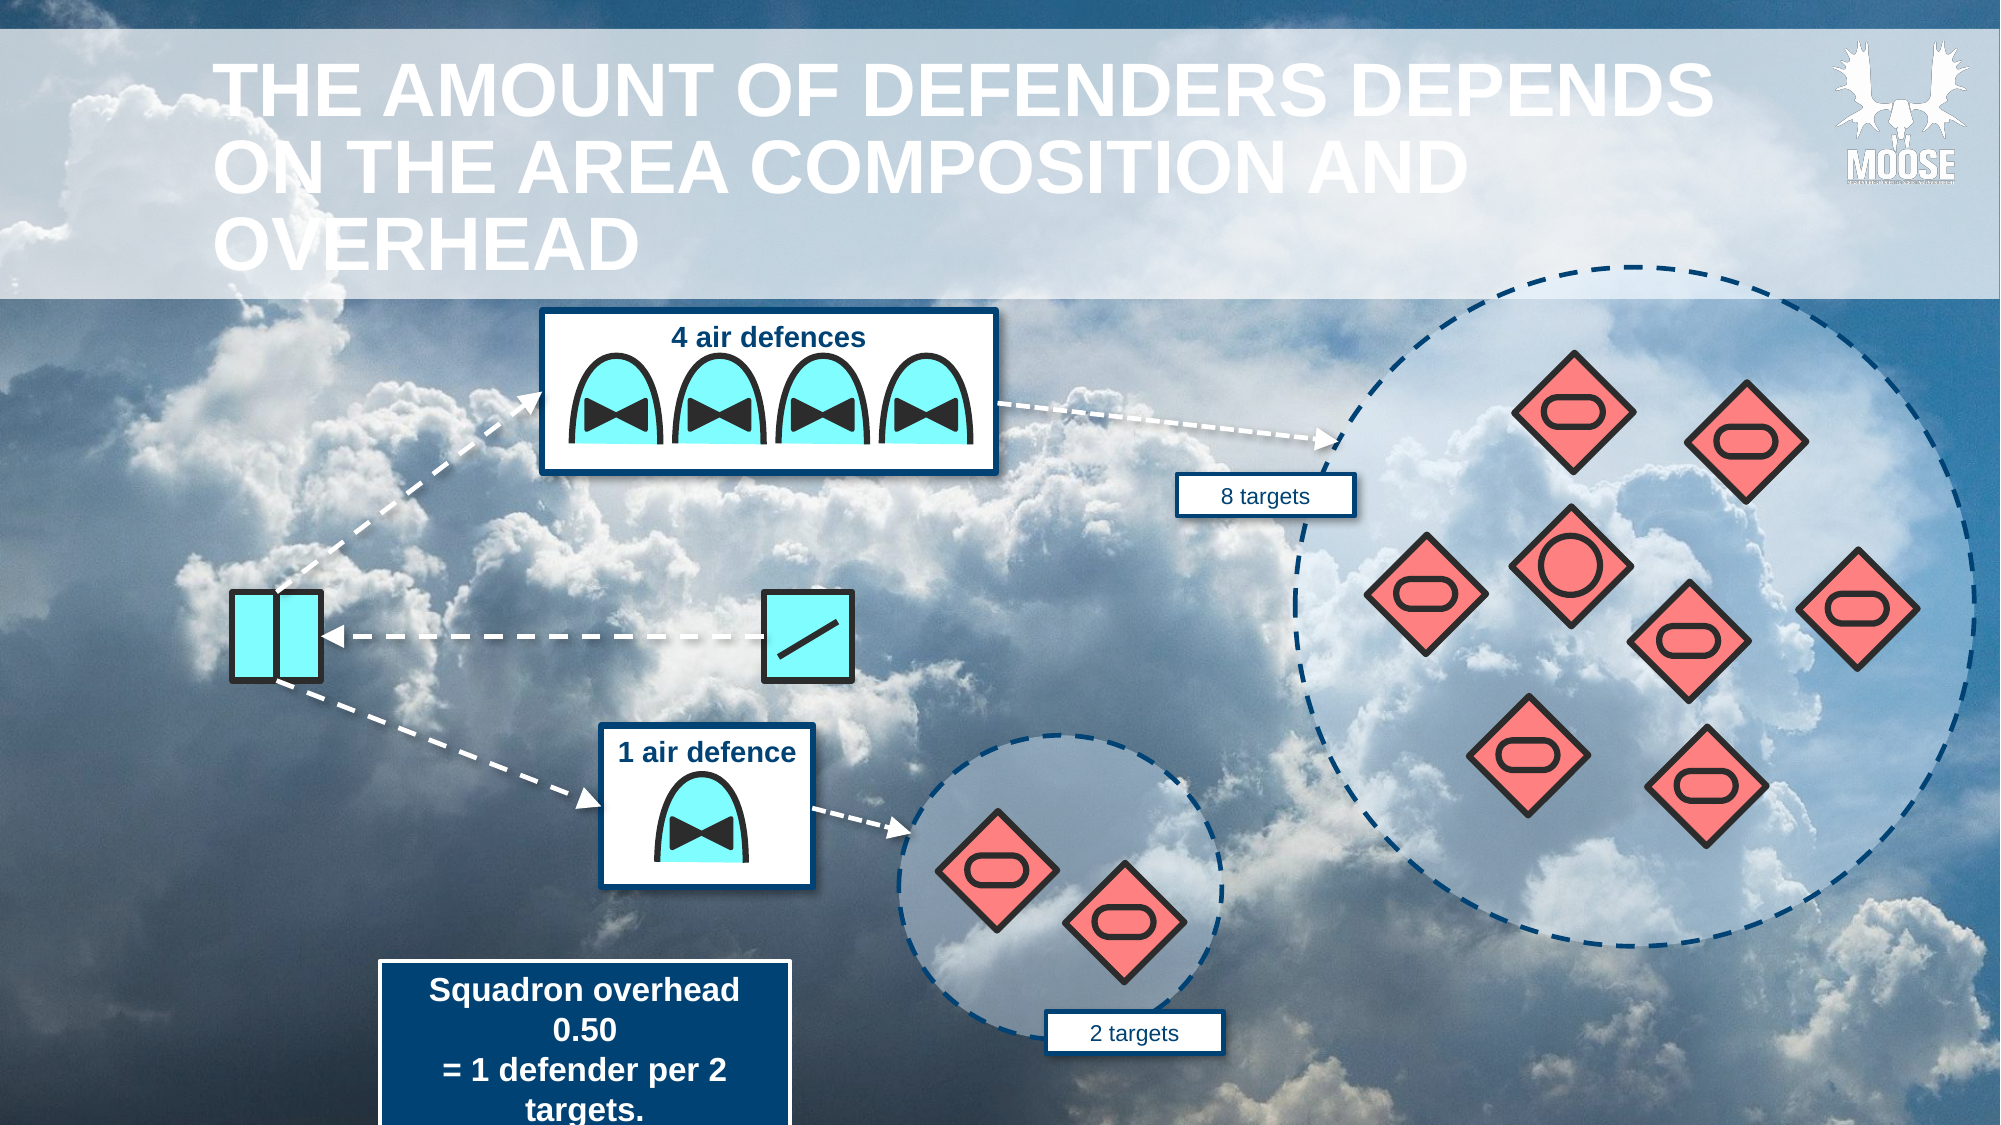

# The amount of defenders depends on the area composition and overhead

4 air defences

8 targets

1 air defence

Squadron overhead 0.50
= 1 defender per 2 targets.
2 targets